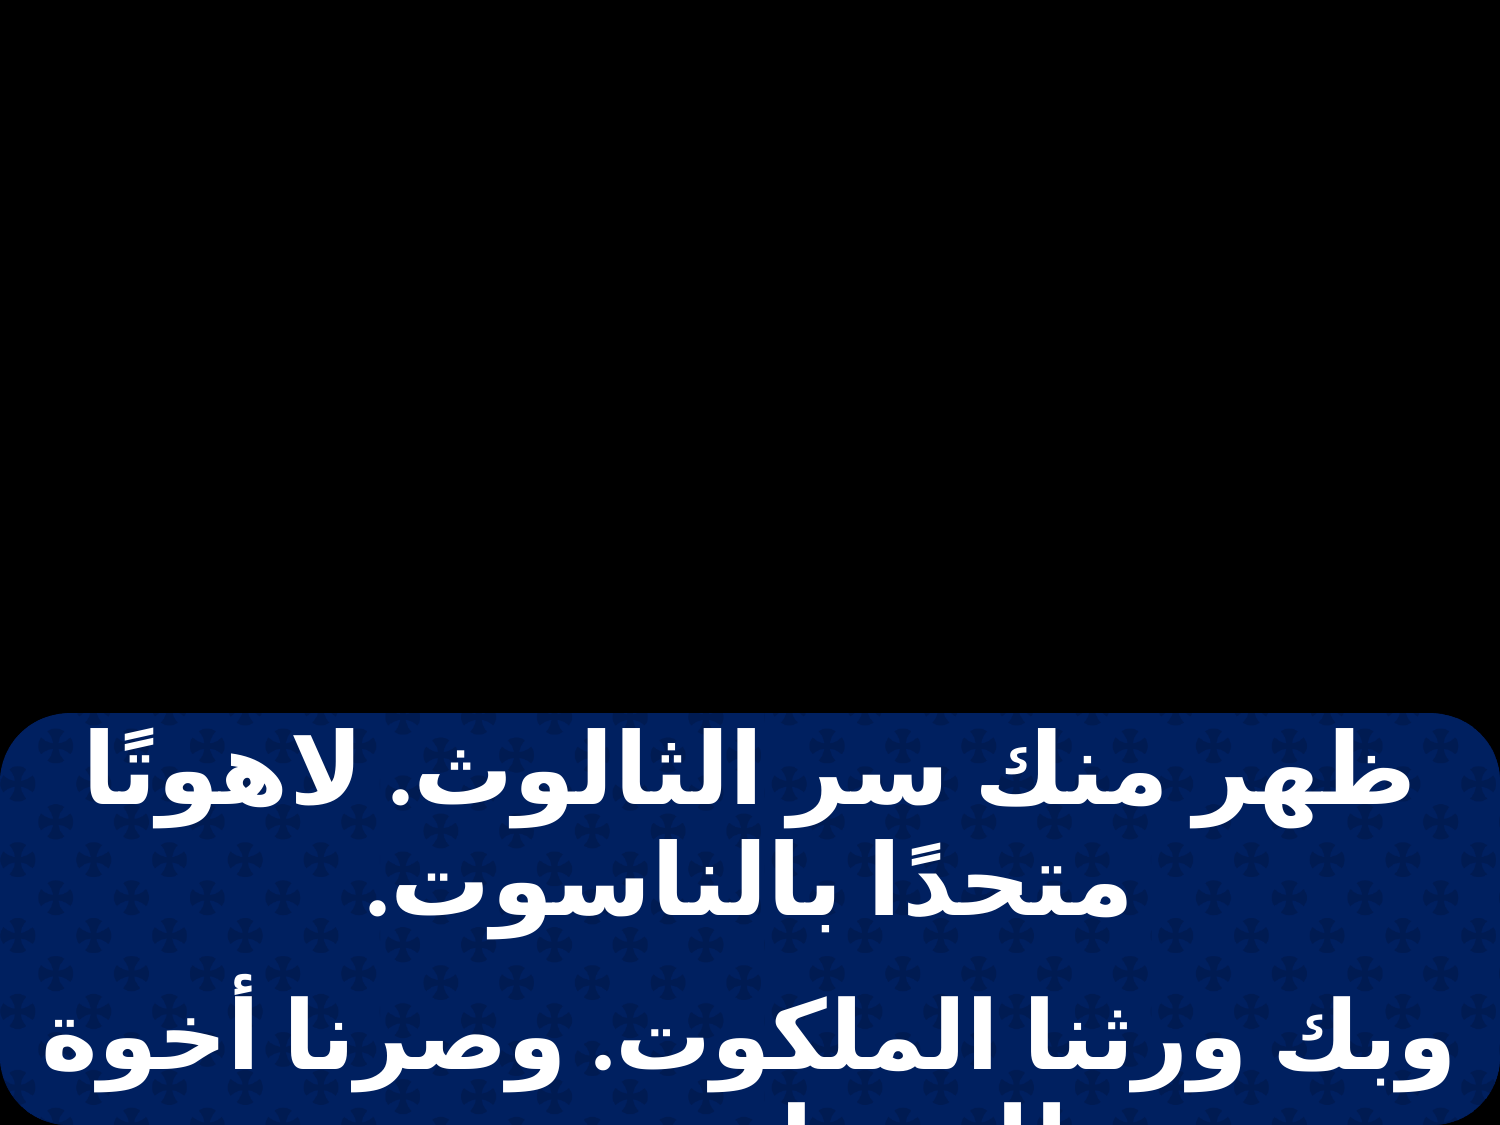

| ظهر منك سر الثالوث. لاهوتًا متحدًا بالناسوت. |
| --- |
|  |
| وبك ورثنا الملكوت. وصرنا أخوة للرب إيسوس. |